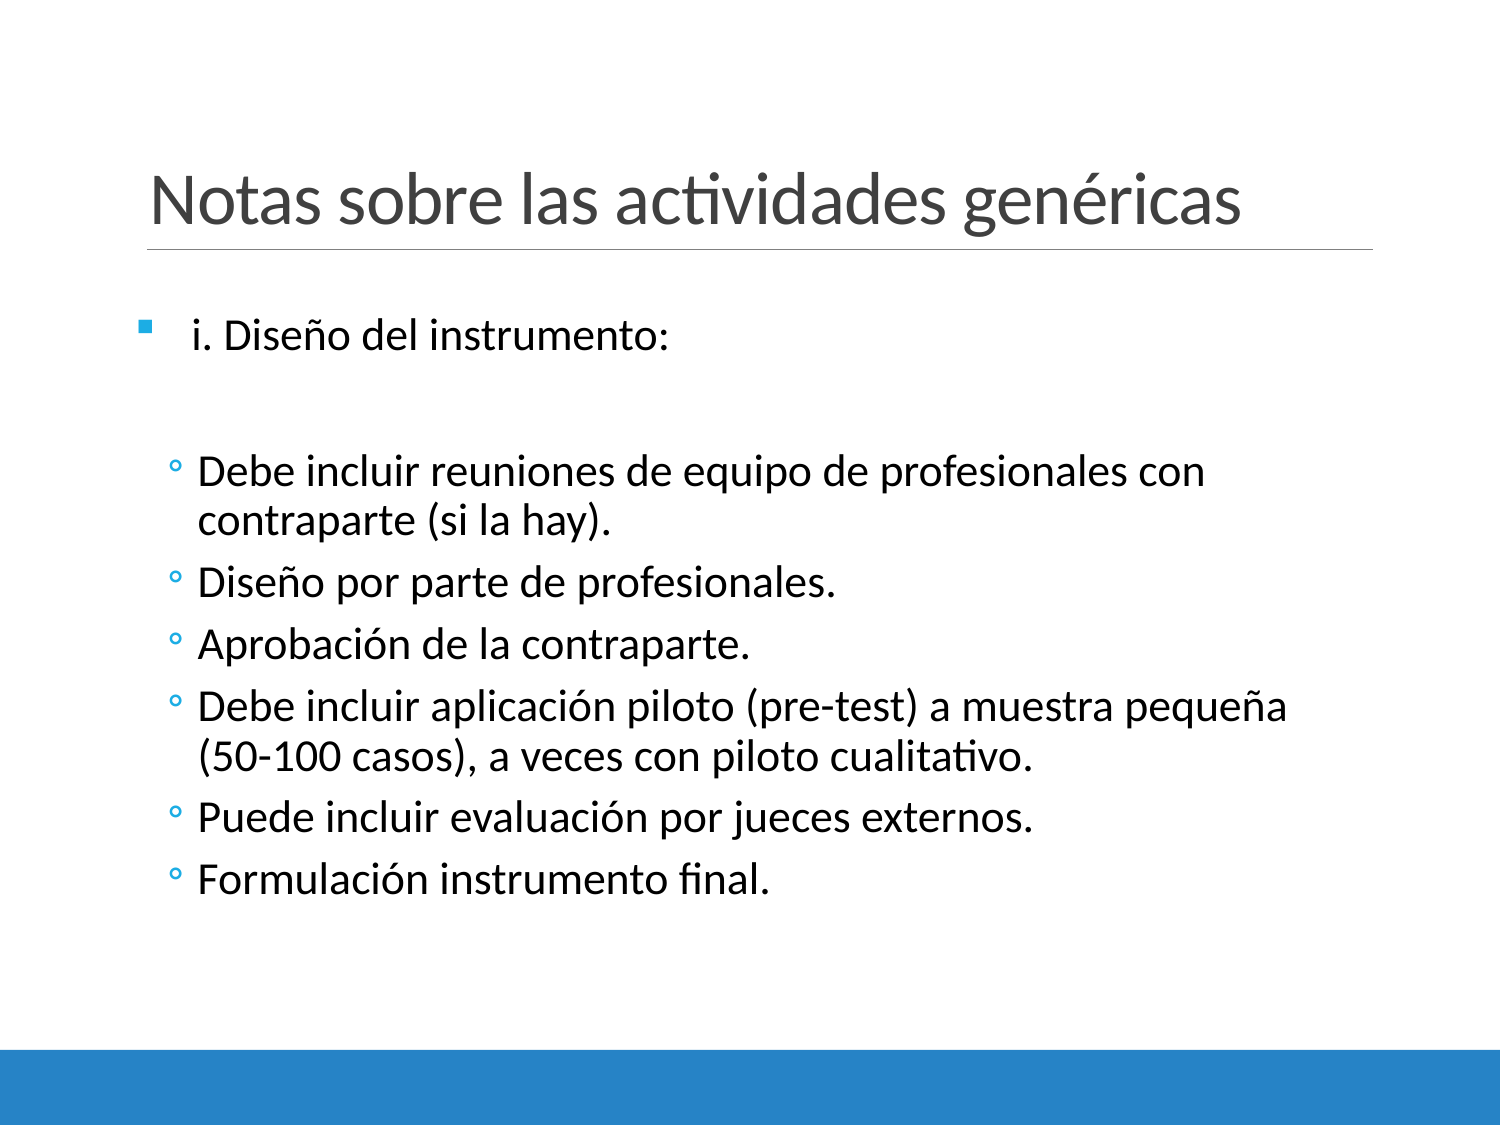

# Notas sobre las actividades genéricas
i. Diseño del instrumento:

Debe incluir reuniones de equipo de profesionales con contraparte (si la hay).
Diseño por parte de profesionales.
Aprobación de la contraparte.
Debe incluir aplicación piloto (pre-test) a muestra pequeña (50-100 casos), a veces con piloto cualitativo.
Puede incluir evaluación por jueces externos.
Formulación instrumento final.